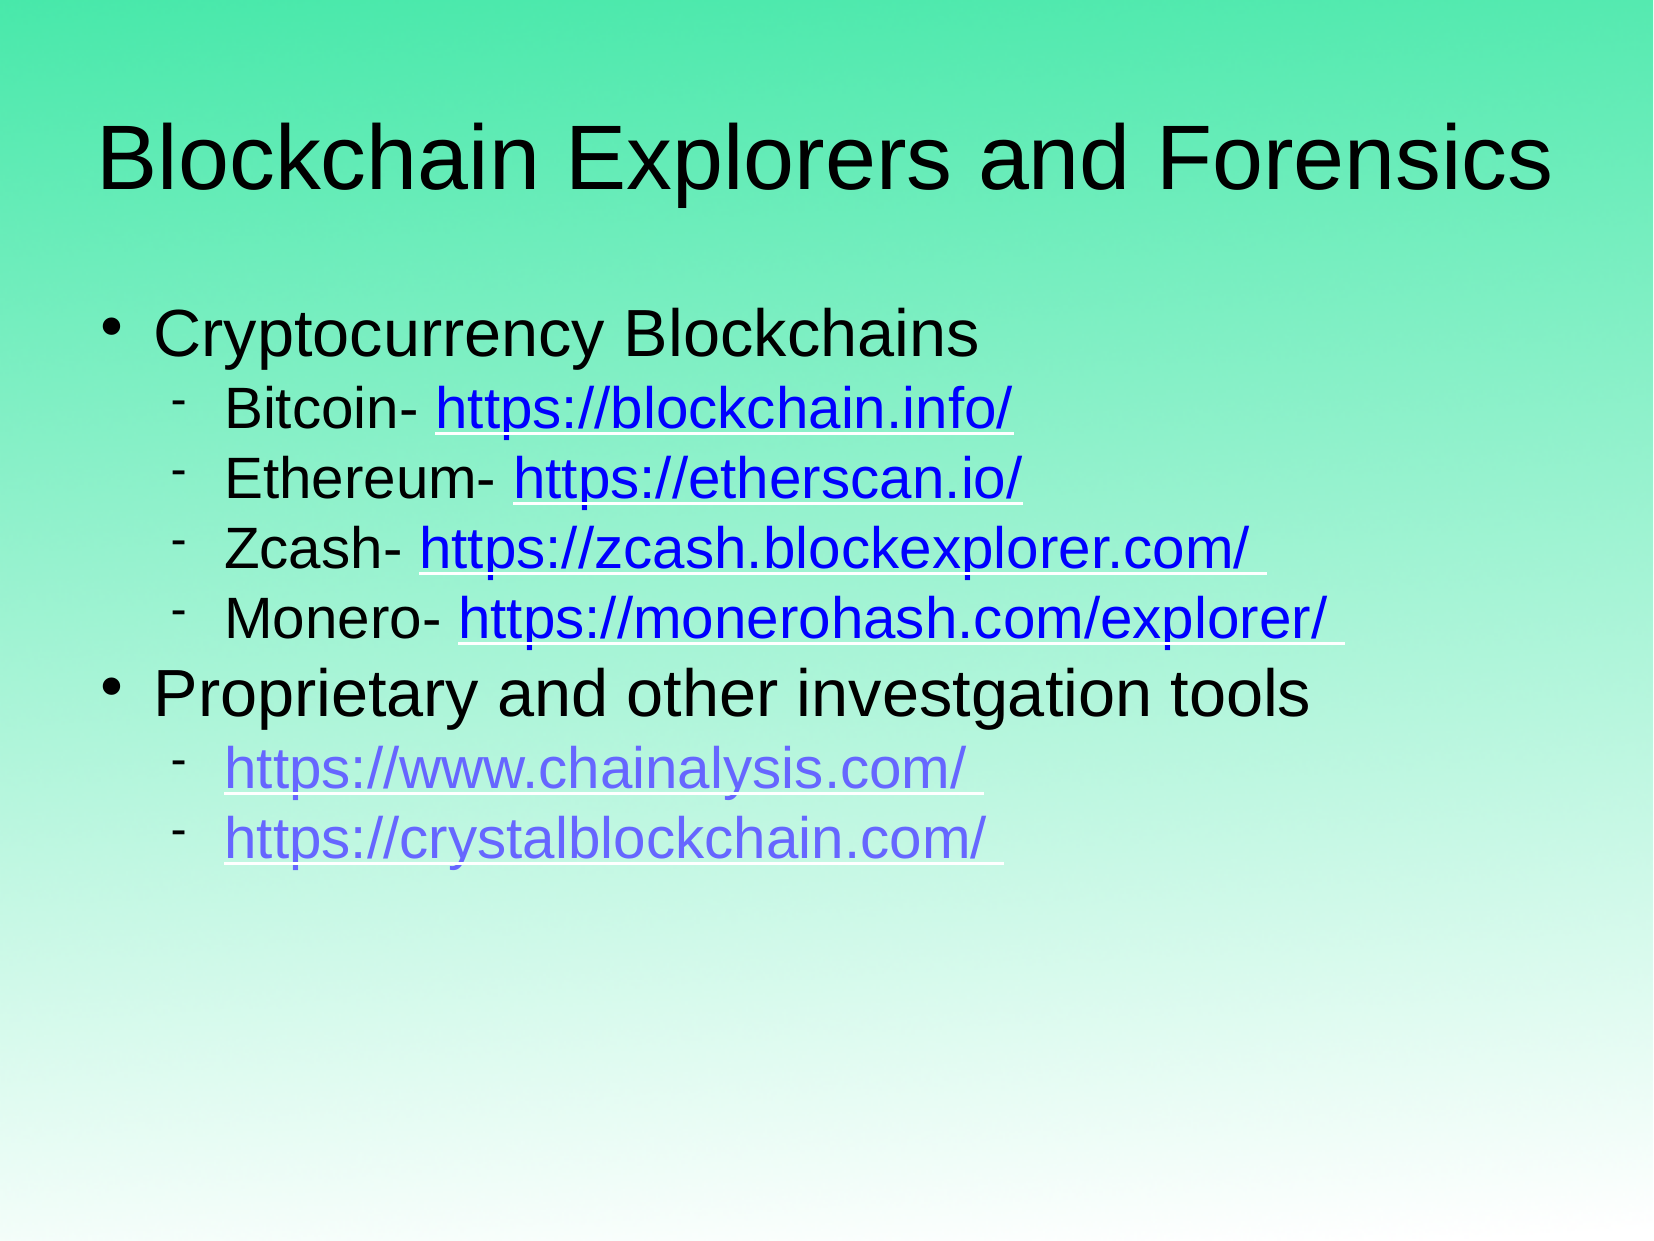

Blockchain Explorers and Forensics
Cryptocurrency Blockchains
Bitcoin- https://blockchain.info/
Ethereum- https://etherscan.io/
Zcash- https://zcash.blockexplorer.com/
Monero- https://monerohash.com/explorer/
Proprietary and other investgation tools
https://www.chainalysis.com/
https://crystalblockchain.com/